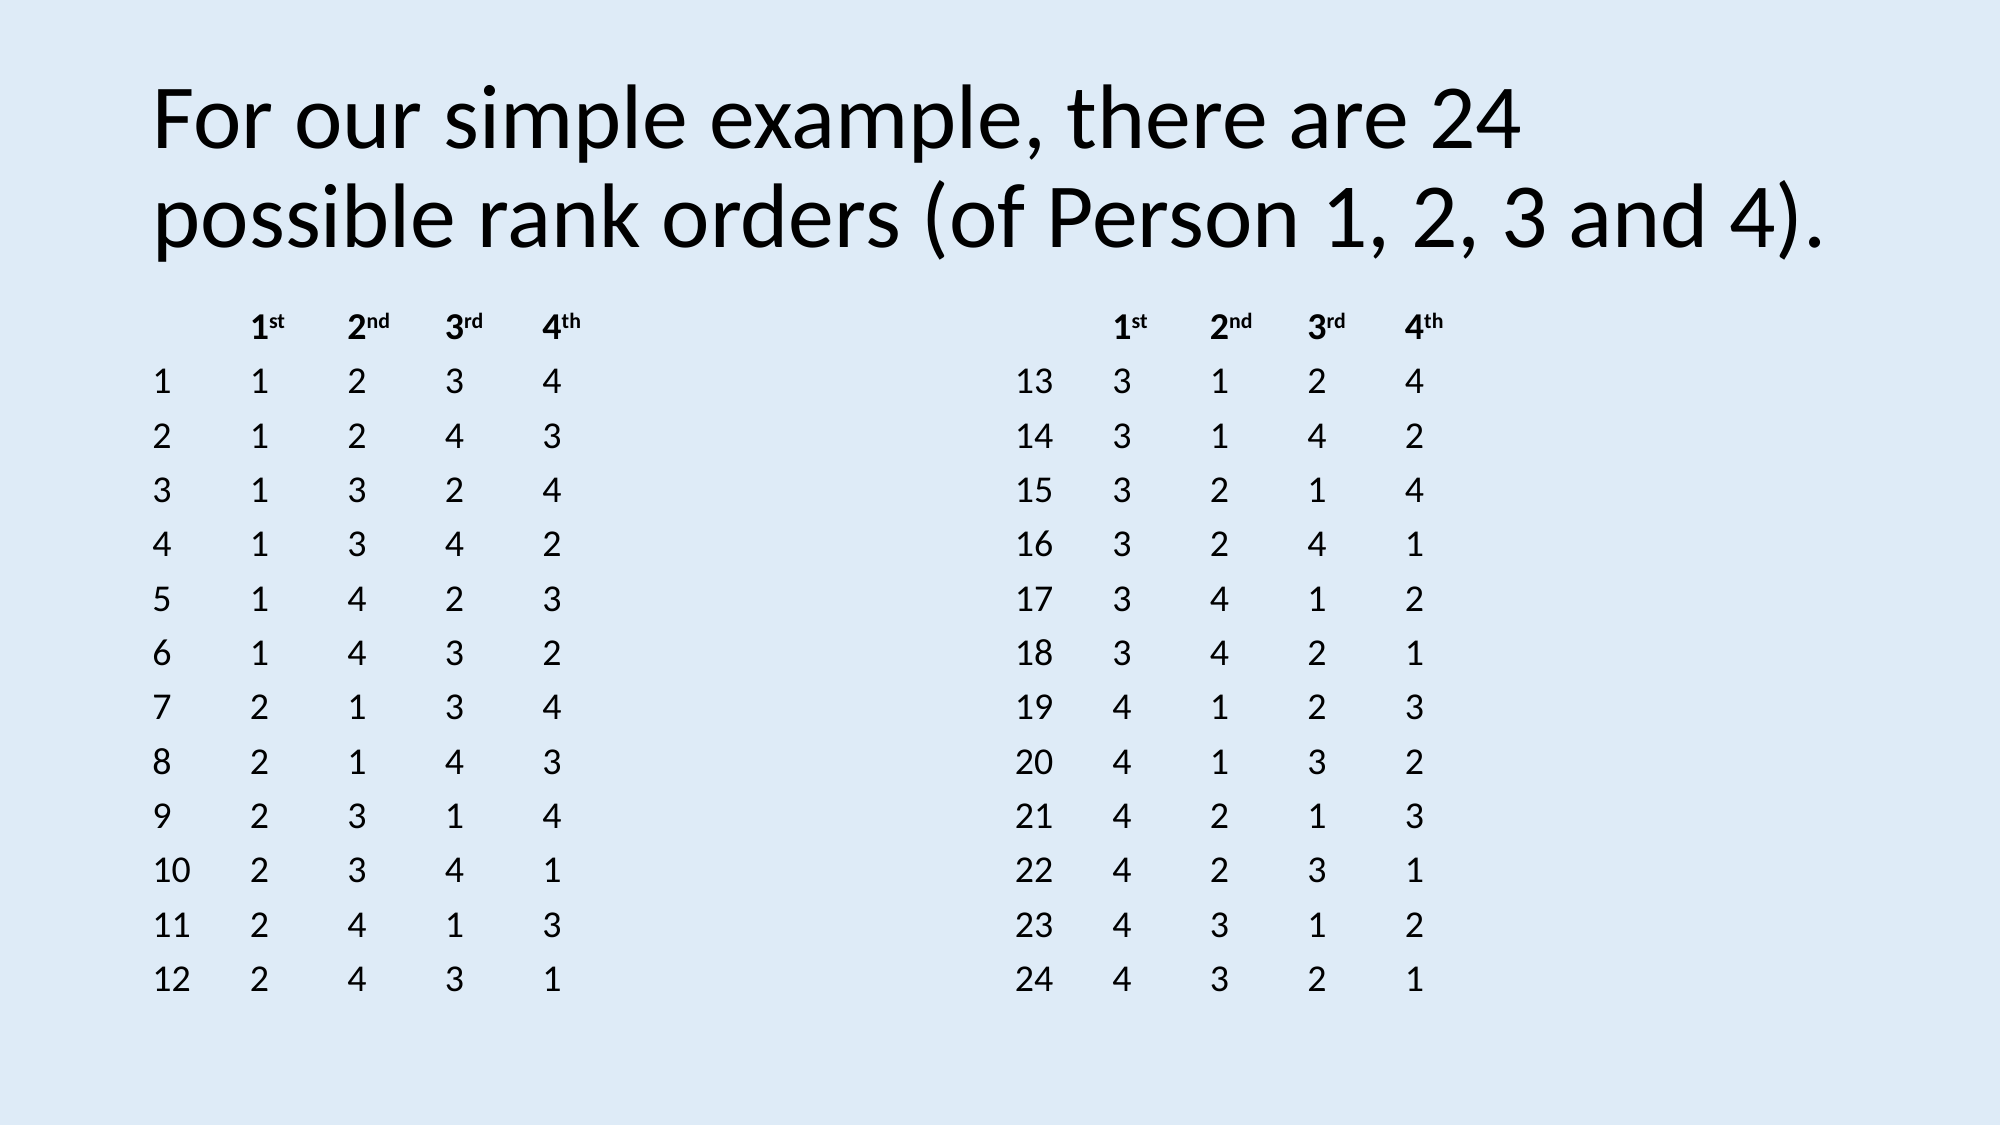

# For our simple example, there are 24 possible rank orders (of Person 1, 2, 3 and 4).
	1st	2nd	3rd	4th
1	1	2	3	4
2	1	2	4 	3
3	1	3	2	4
4	1	3	4	2
5	1	4	2	3
6	1	4	3	2
7	2	1	3	4
8	2	1	4	3
9	2	3	1	4
10	2	3	4	1
11	2	4	1	3
12	2	4	3	1
	1st	2nd	3rd	4th
13	3	1	2	4
14	3	1	4	2
15	3	2	1	4
16	3	2	4	1
17	3	4	1	2
18	3	4	2	1
19	4	1	2	3
20	4	1	3	2
21	4	2	1	3
22	4	2	3	1
23	4	3	1	2
24	4	3	2	1